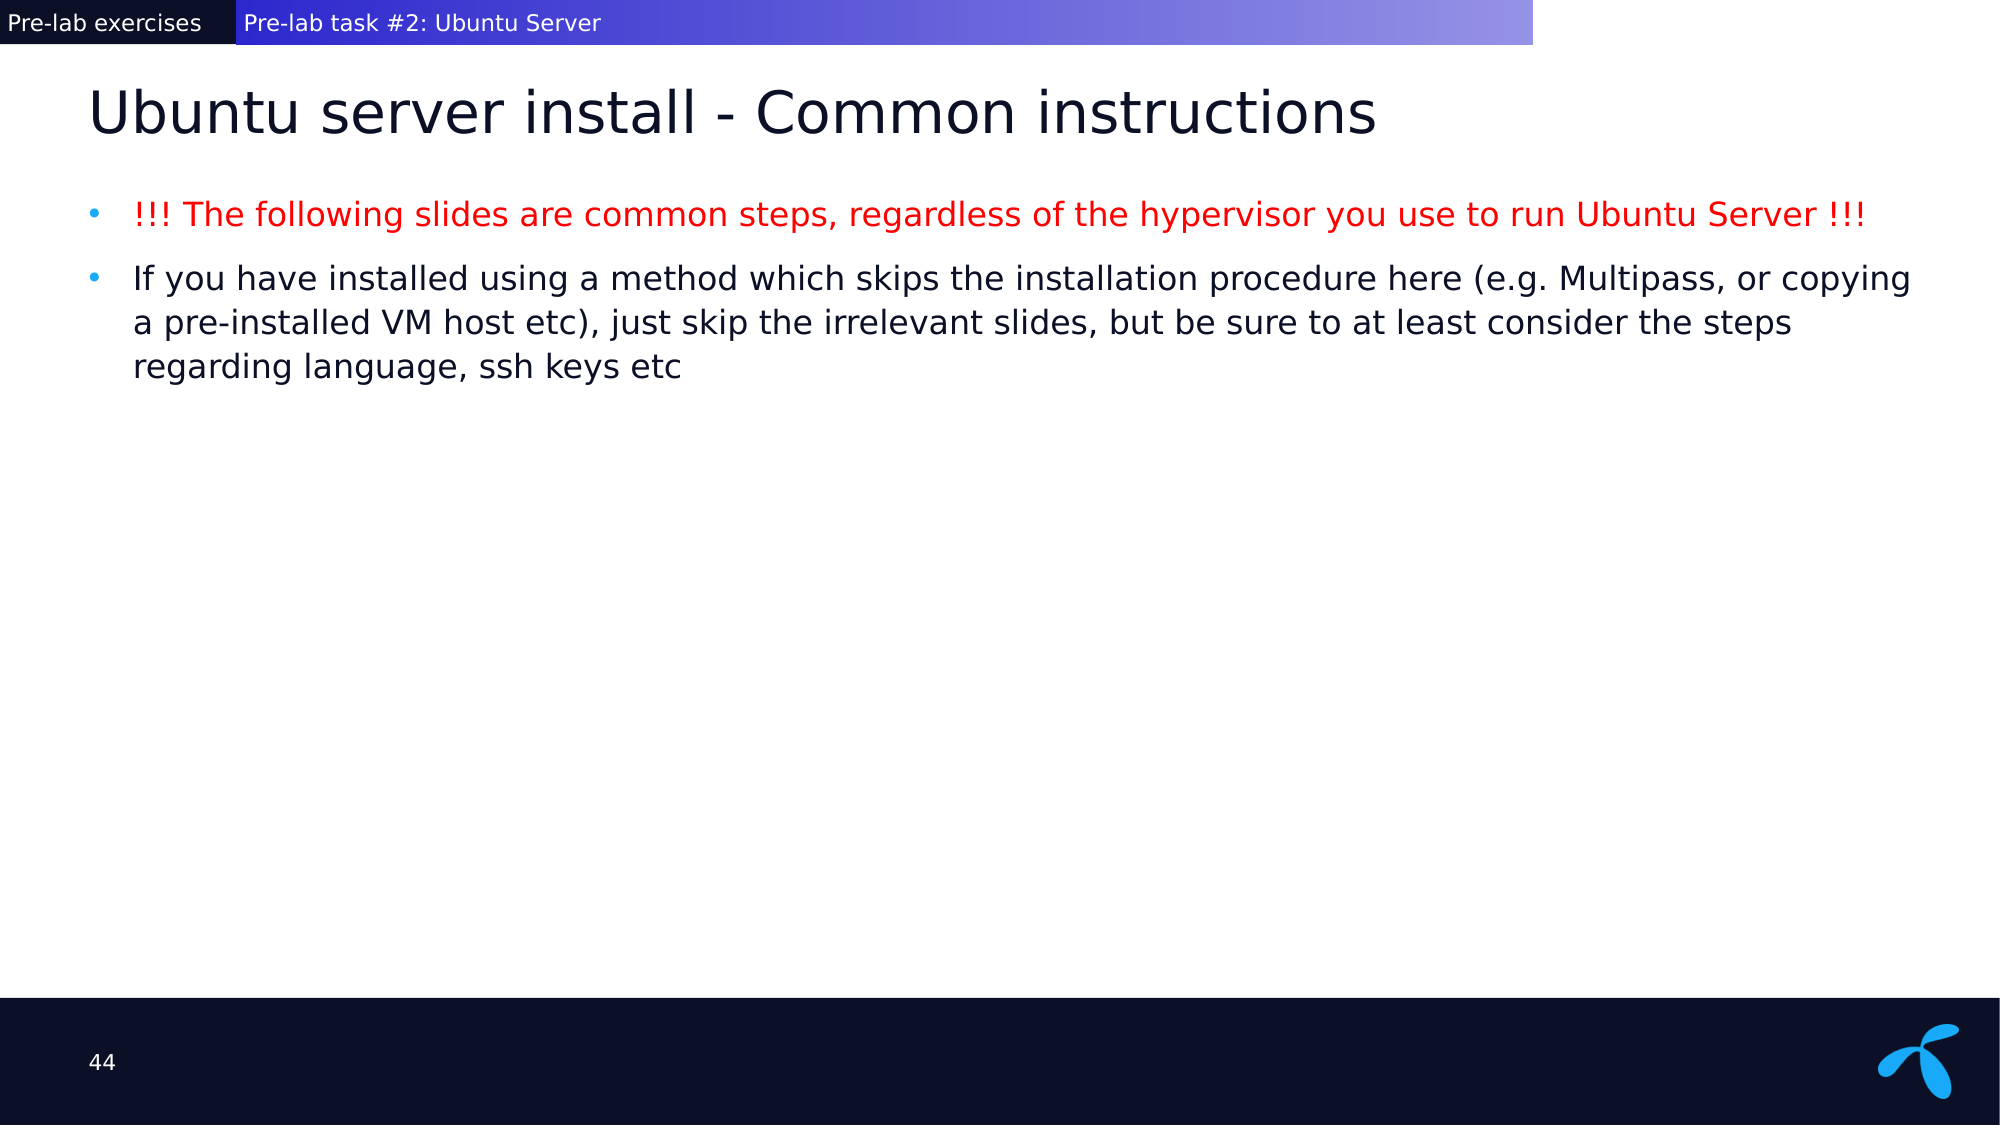

Pre-lab exercises
 Pre-lab task #2: Ubuntu Server
# Ubuntu server install - Common instructions
!!! The following slides are common steps, regardless of the hypervisor you use to run Ubuntu Server !!!
If you have installed using a method which skips the installation procedure here (e.g. Multipass, or copying a pre-installed VM host etc), just skip the irrelevant slides, but be sure to at least consider the steps regarding language, ssh keys etc
44